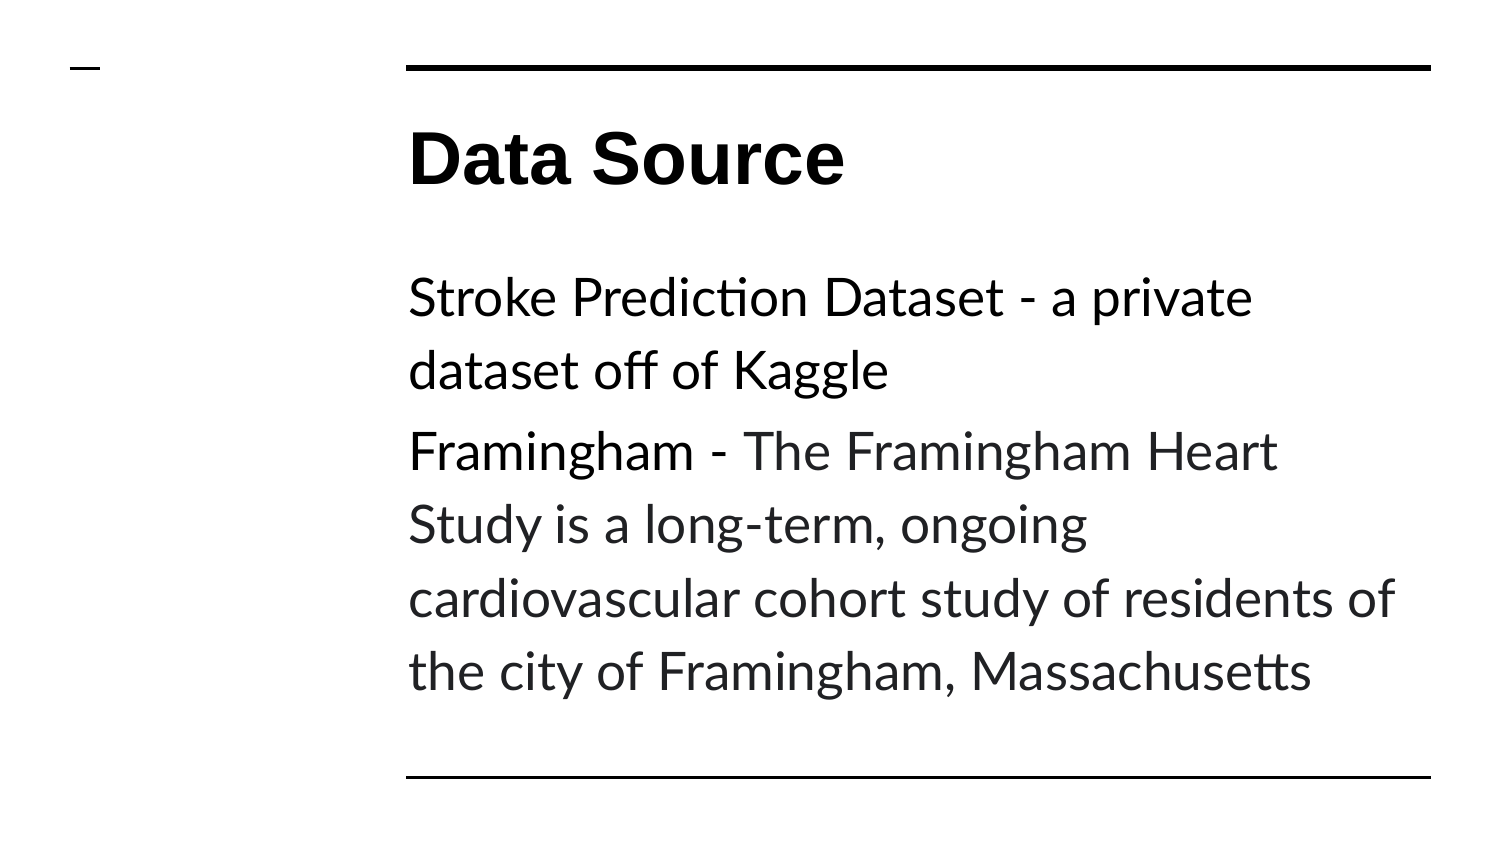

# Data Source

Stroke Prediction Dataset - a private dataset off of Kaggle
Framingham - The Framingham Heart Study is a long-term, ongoing cardiovascular cohort study of residents of the city of Framingham, Massachusetts